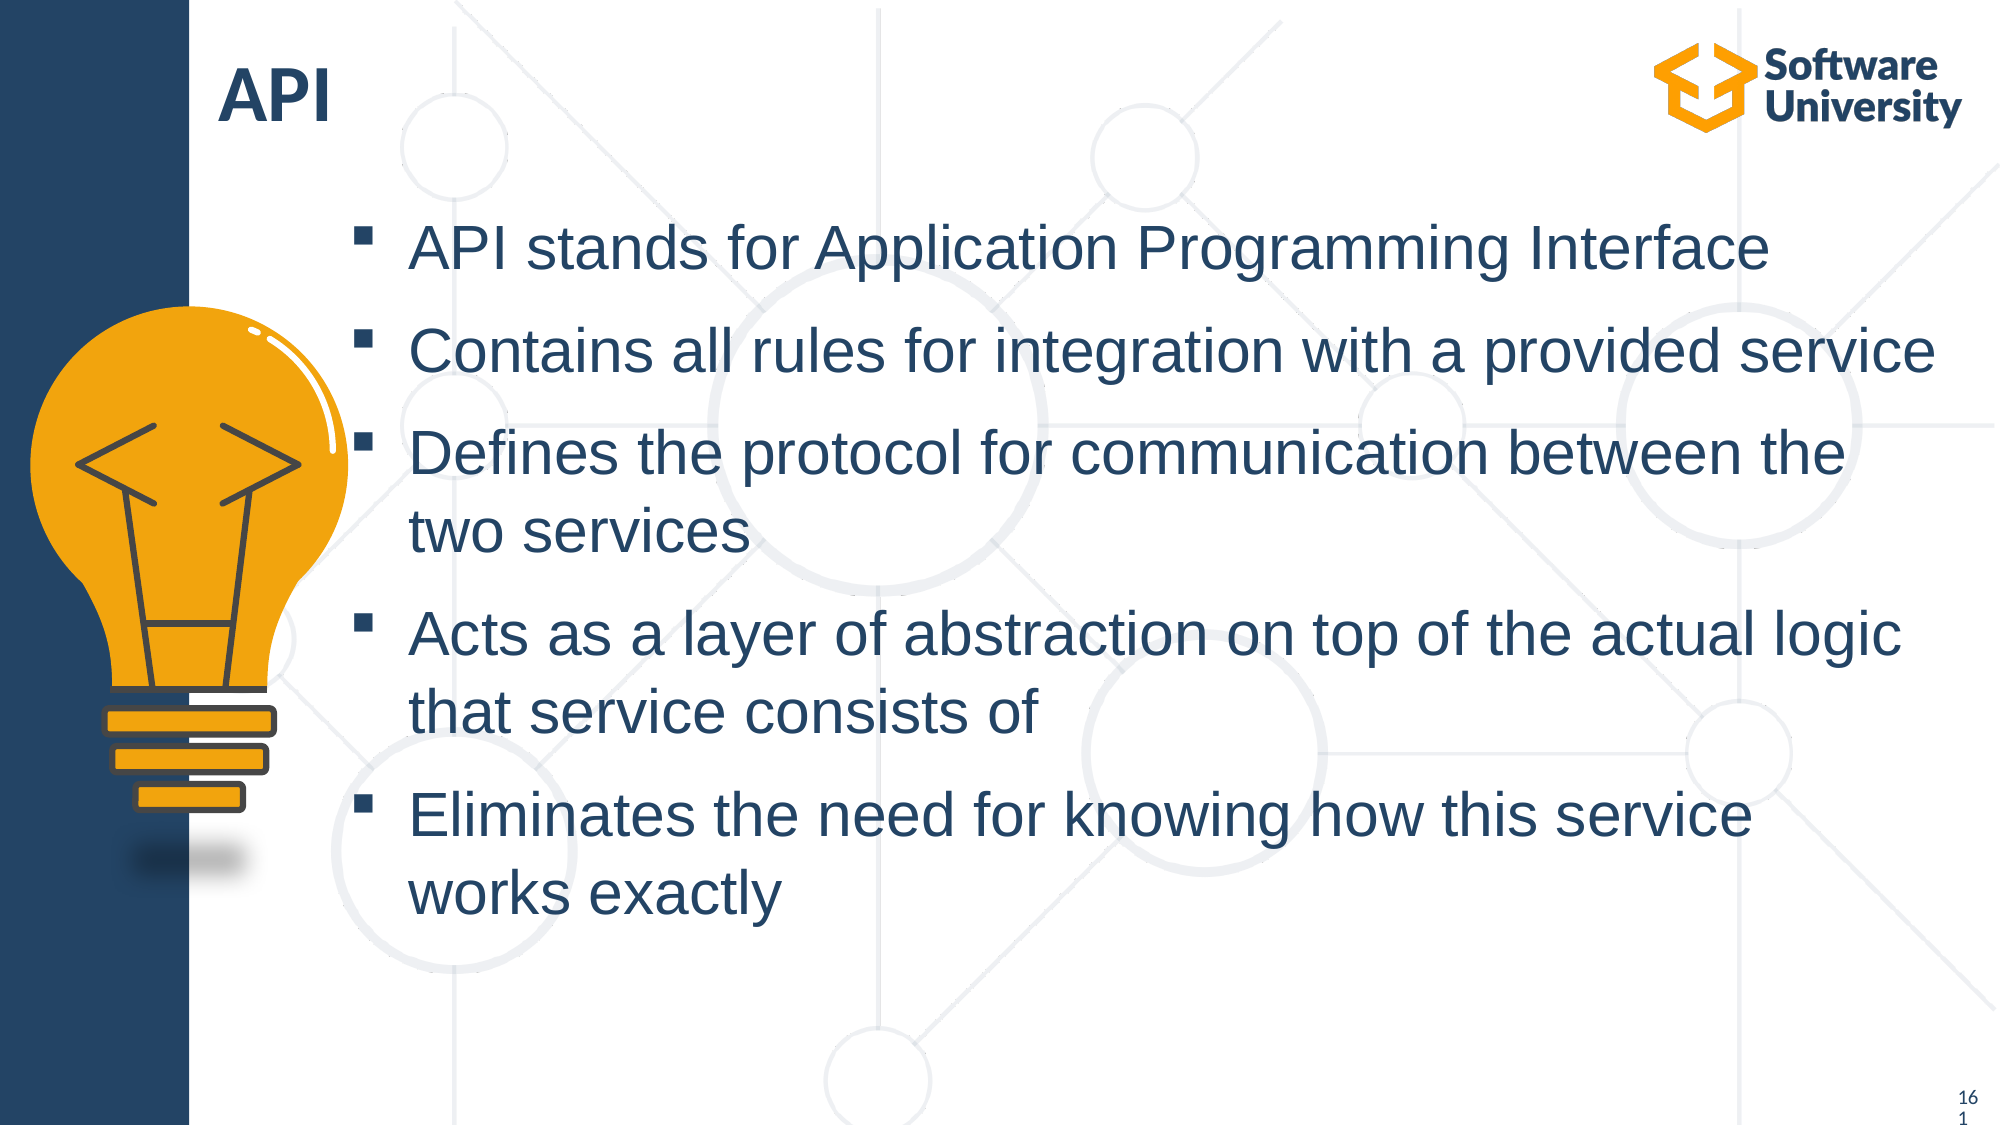

# API
API stands for Application Programming Interface
Contains all rules for integration with a provided service
Defines the protocol for communication between the
two services
Acts as a layer of abstraction on top of the actual logic that service consists of
Eliminates the need for knowing how this service
works exactly
161